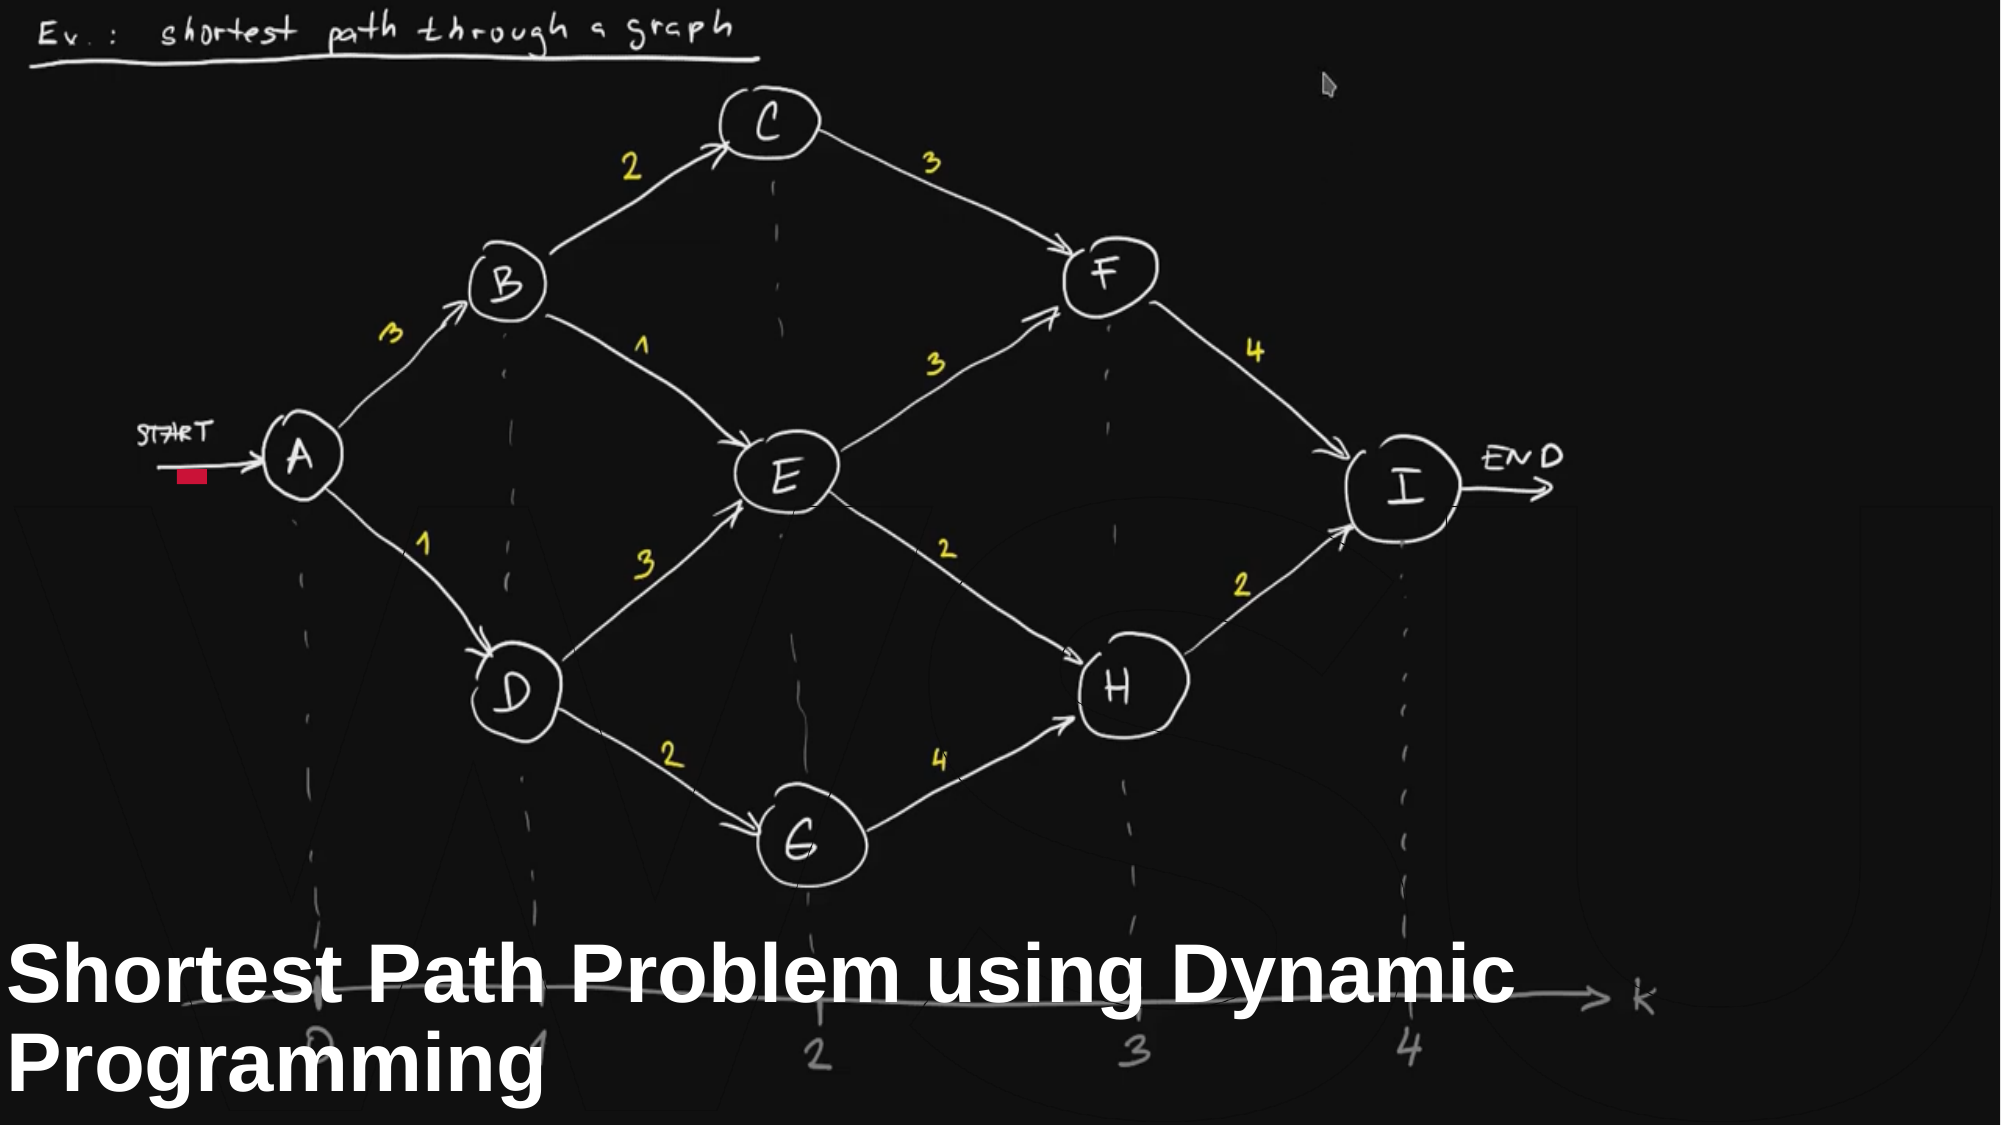

# Shortest Path Problem using Dynamic Programming